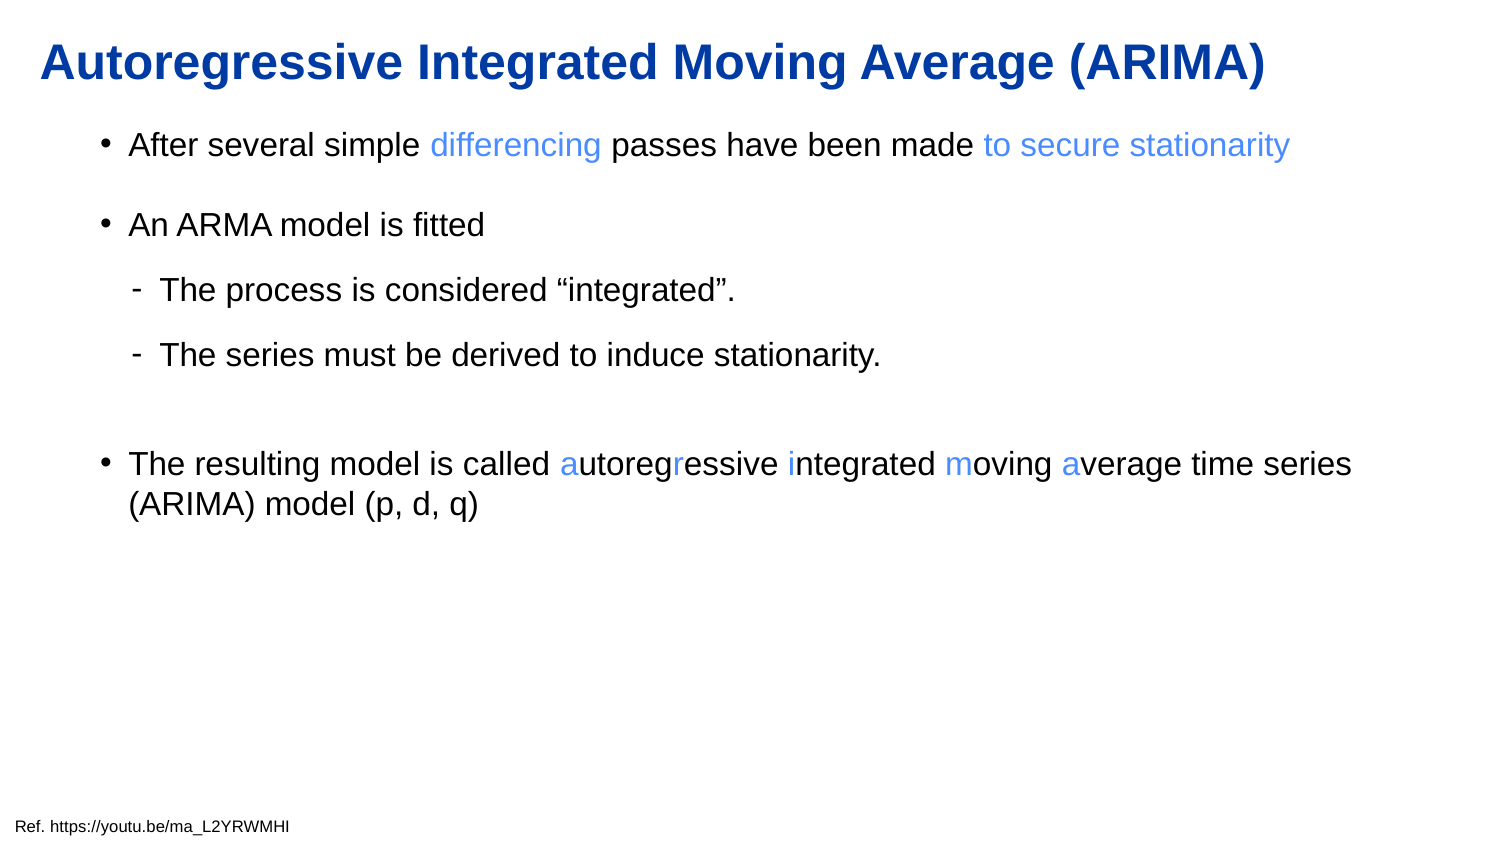

# Autoregressive Integrated Moving Average (ARIMA)
After several simple differencing passes have been made to secure stationarity

An ARMA model is fitted
The process is considered “integrated”.
The series must be derived to induce stationarity.

The resulting model is called autoregressive integrated moving average time series (ARIMA) model (p, d, q)
Ref. https://youtu.be/ma_L2YRWMHI